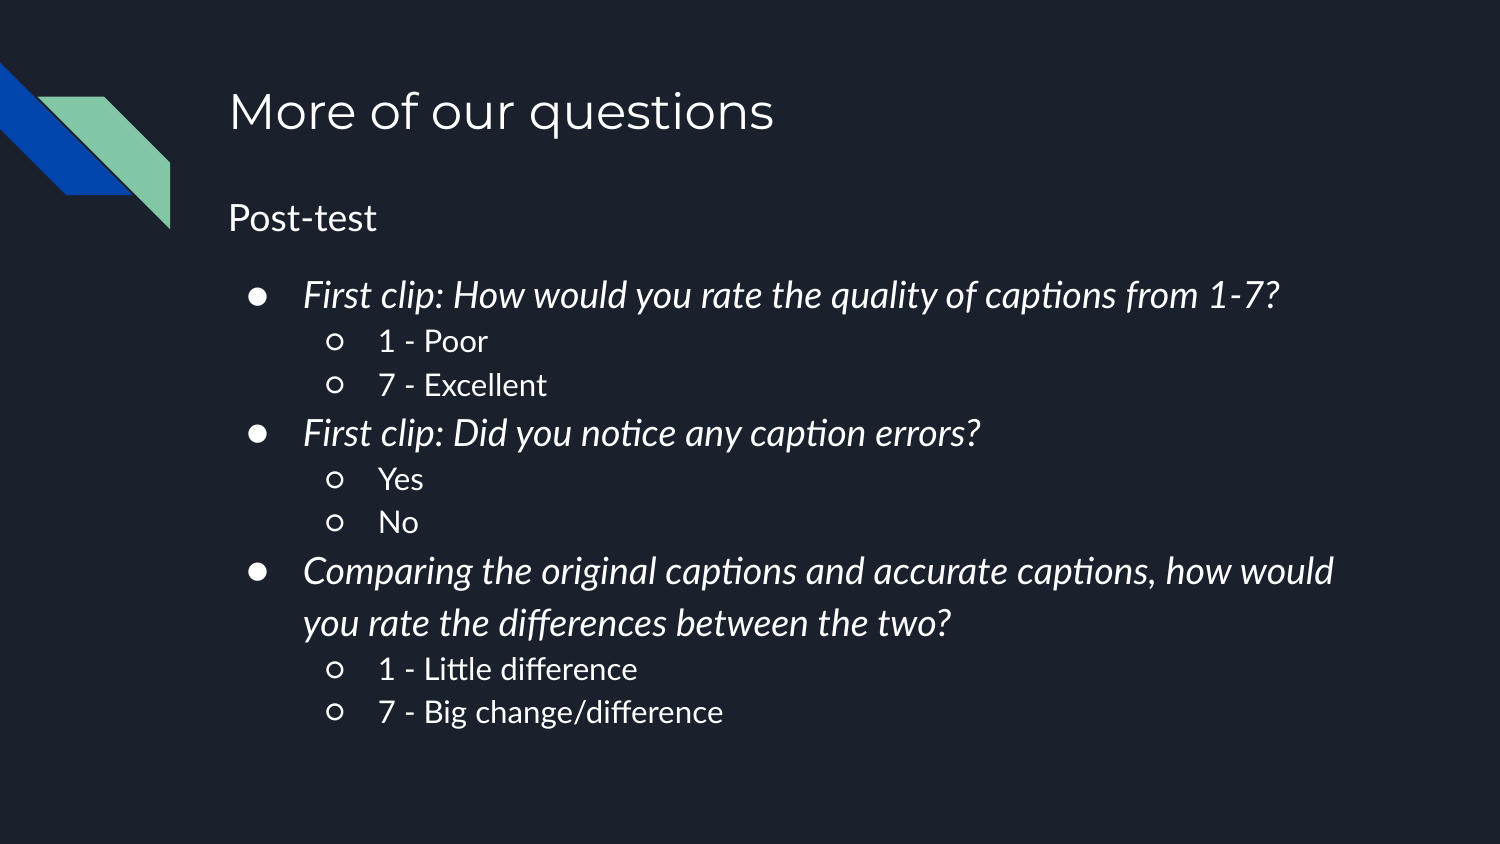

# More of our questions
Post-test
First clip: How would you rate the quality of captions from 1-7?
1 - Poor
7 - Excellent
First clip: Did you notice any caption errors?
Yes
No
Comparing the original captions and accurate captions, how would you rate the differences between the two?
1 - Little difference
7 - Big change/difference